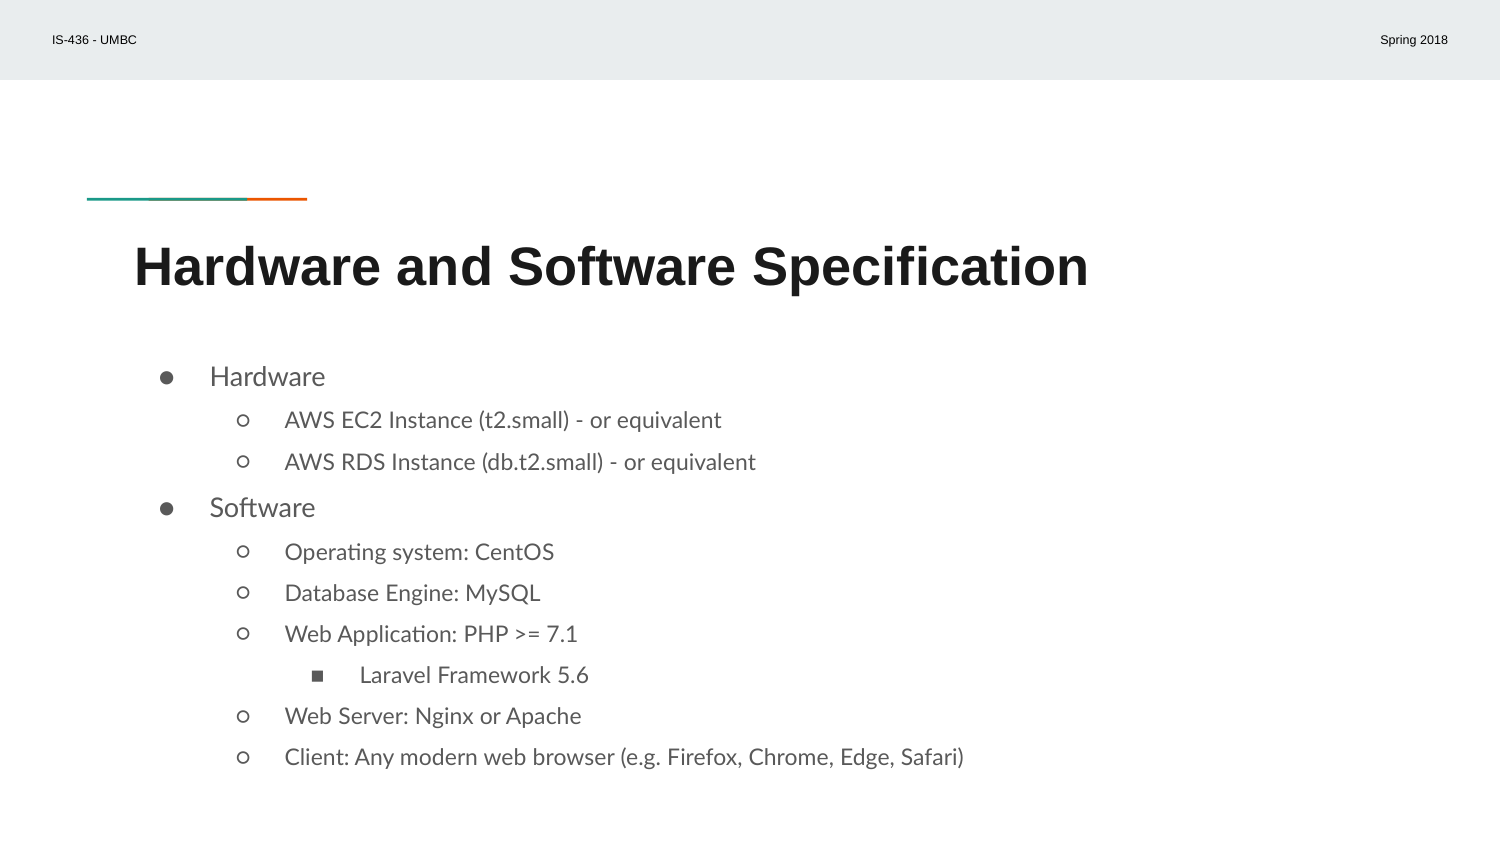

# Hardware and Software Specification
Hardware
AWS EC2 Instance (t2.small) - or equivalent
AWS RDS Instance (db.t2.small) - or equivalent
Software
Operating system: CentOS
Database Engine: MySQL
Web Application: PHP >= 7.1
Laravel Framework 5.6
Web Server: Nginx or Apache
Client: Any modern web browser (e.g. Firefox, Chrome, Edge, Safari)